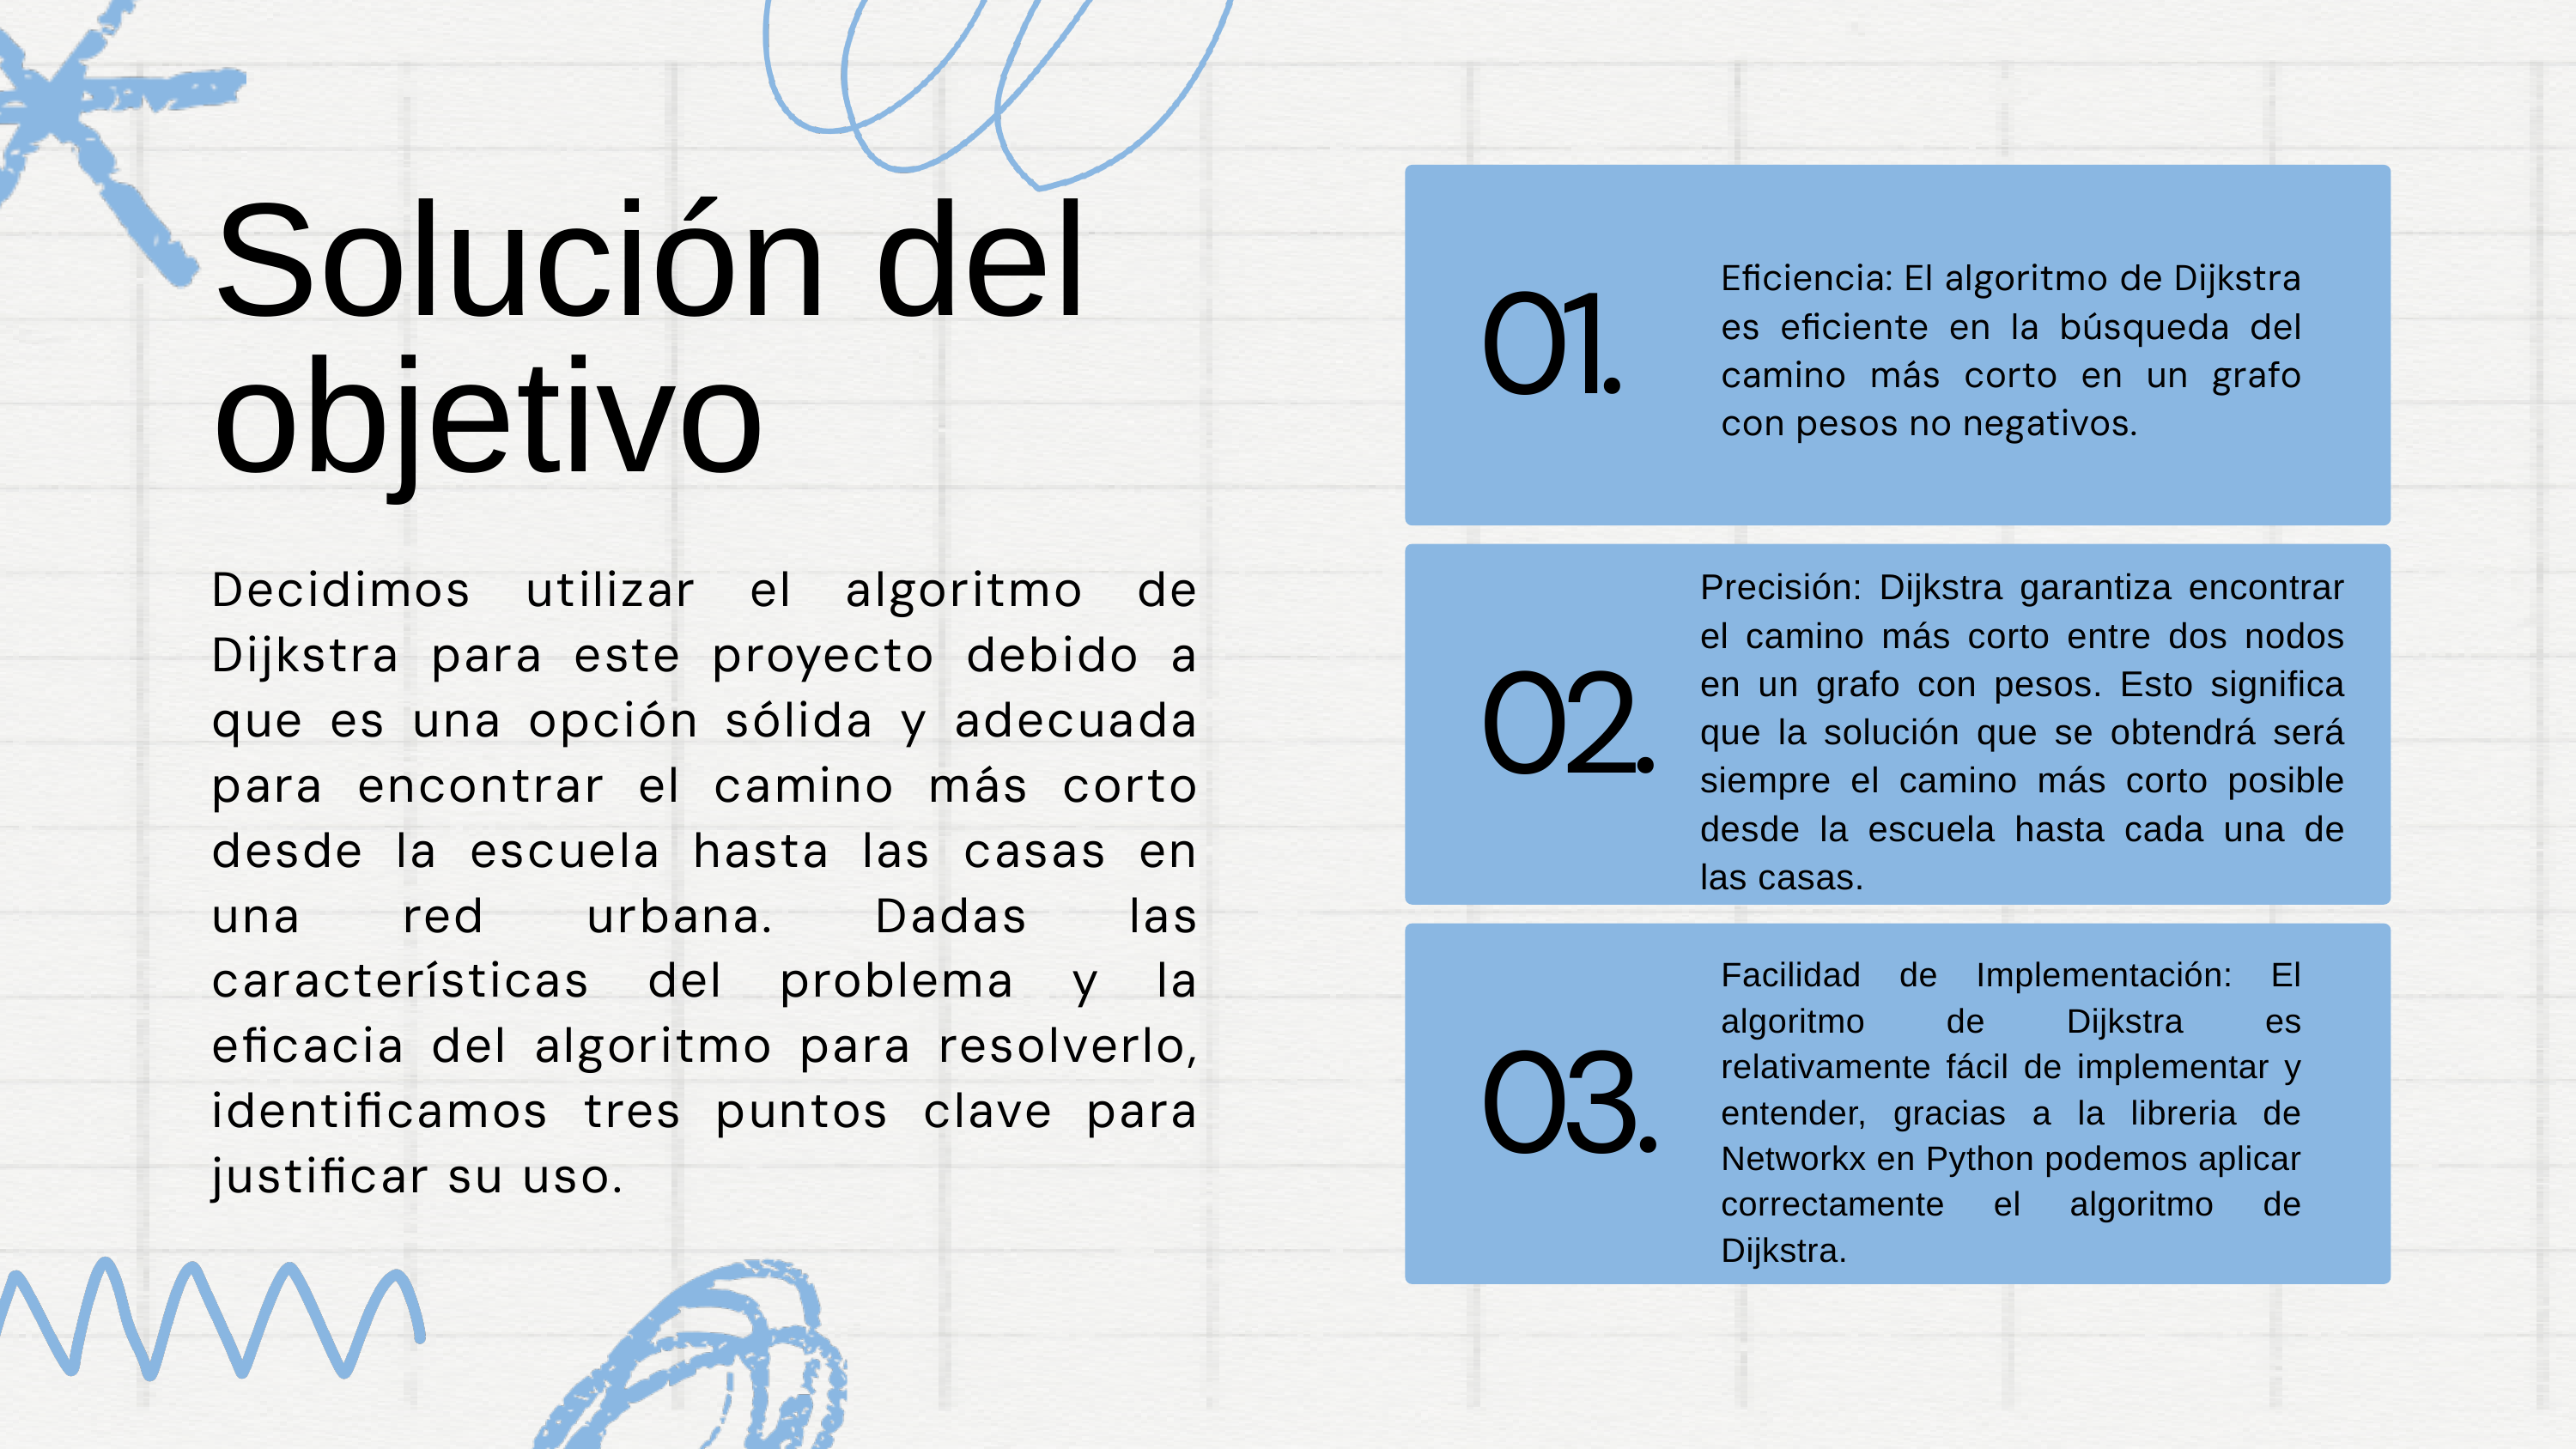

Solución del
objetivo
Eficiencia: El algoritmo de Dijkstra es eficiente en la búsqueda del camino más corto en un grafo con pesos no negativos.
01.

Decidimos utilizar el algoritmo de Dijkstra para este proyecto debido a que es una opción sólida y adecuada para encontrar el camino más corto desde la escuela hasta las casas en una red urbana. Dadas las características del problema y la eficacia del algoritmo para resolverlo, identificamos tres puntos clave para justificar su uso.
Precisión: Dijkstra garantiza encontrar el camino más corto entre dos nodos en un grafo con pesos. Esto significa que la solución que se obtendrá será siempre el camino más corto posible desde la escuela hasta cada una de las casas.

02.

Facilidad de Implementación: El algoritmo de Dijkstra es relativamente fácil de implementar y entender, gracias a la libreria de Networkx en Python podemos aplicar correctamente el algoritmo de Dijkstra.
03.